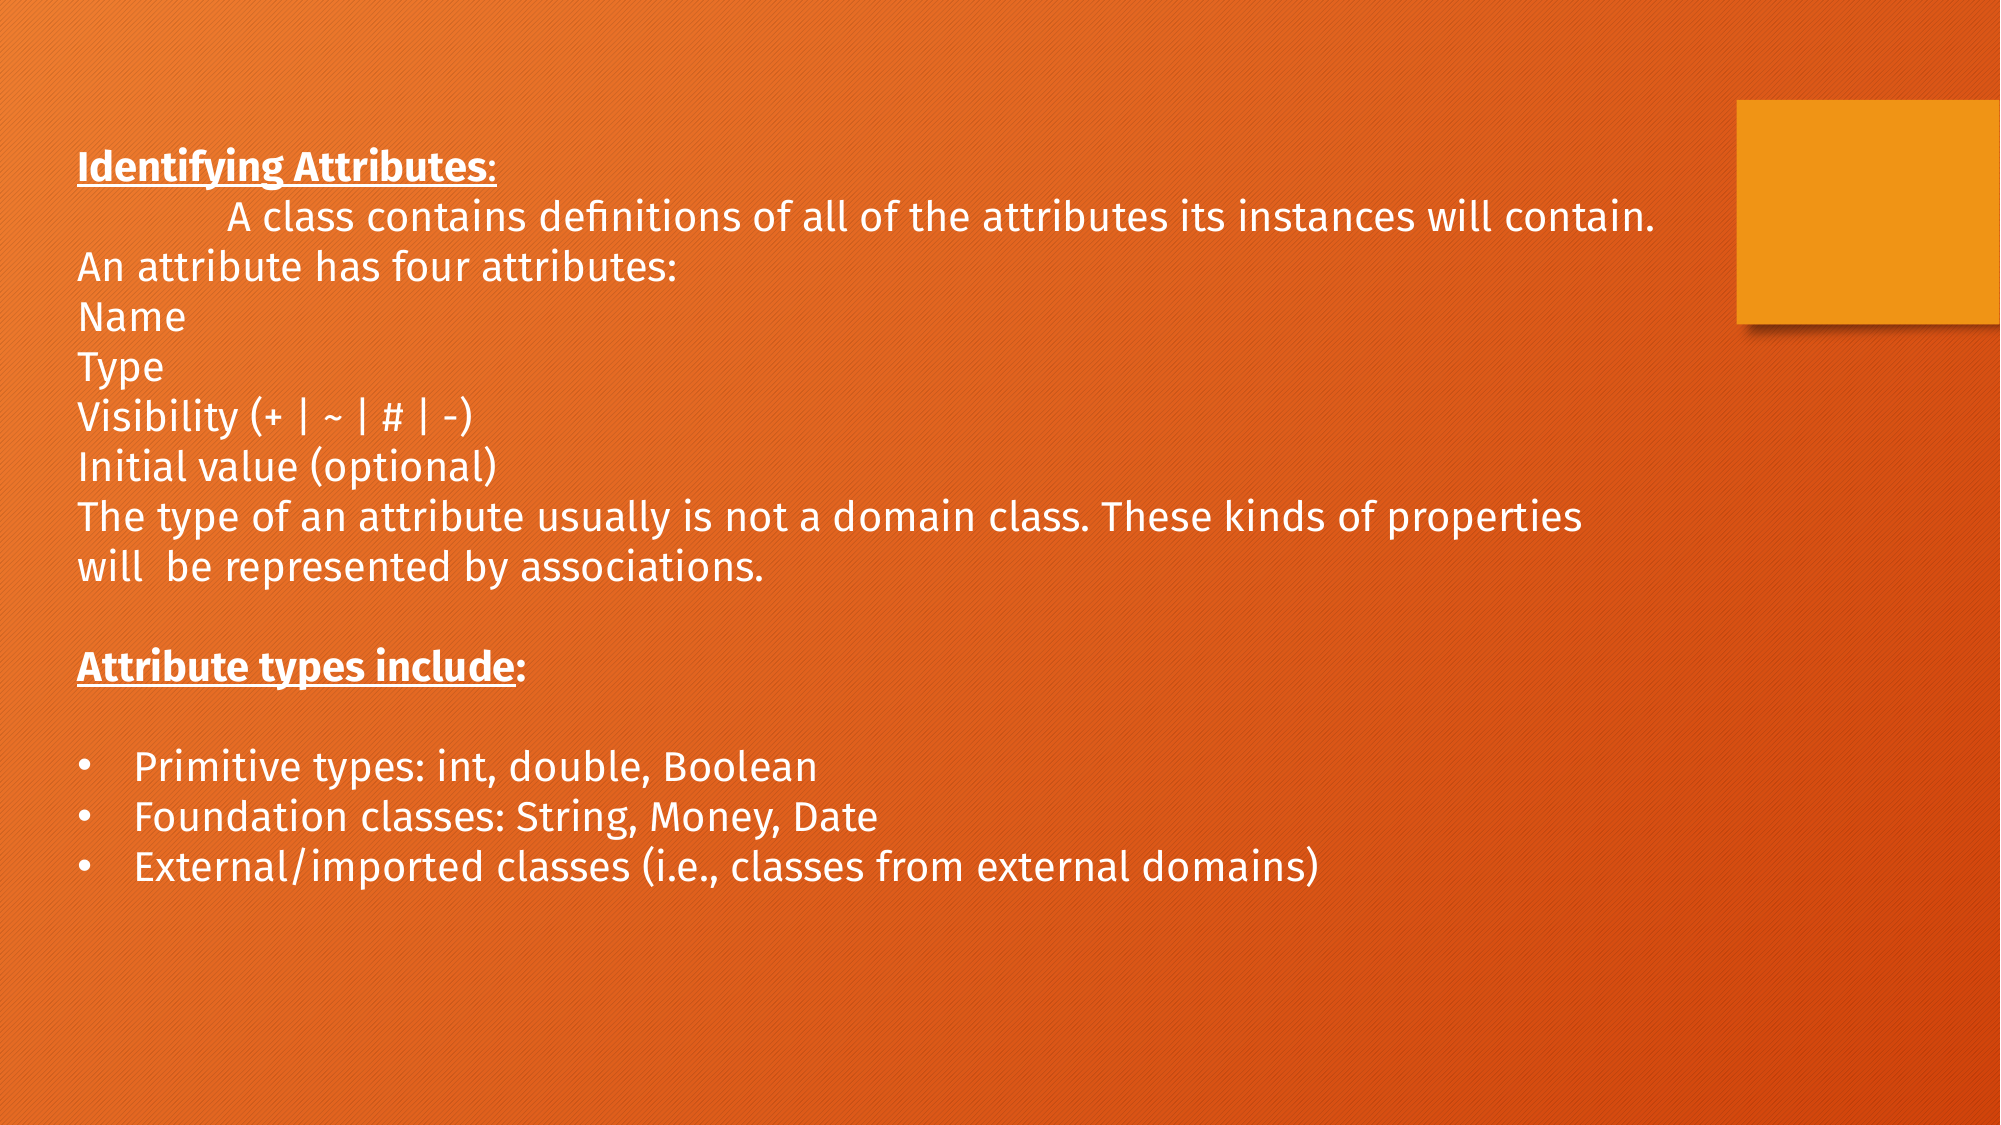

Identifying Attributes:
	A class contains definitions of all of the attributes its instances will contain. An attribute has four attributes:
Name
Type
Visibility (+ | ~ | # | -)
Initial value (optional)
The type of an attribute usually is not a domain class. These kinds of properties will  be represented by associations.

Attribute types include:

Primitive types: int, double, Boolean
Foundation classes: String, Money, Date
External/imported classes (i.e., classes from external domains)